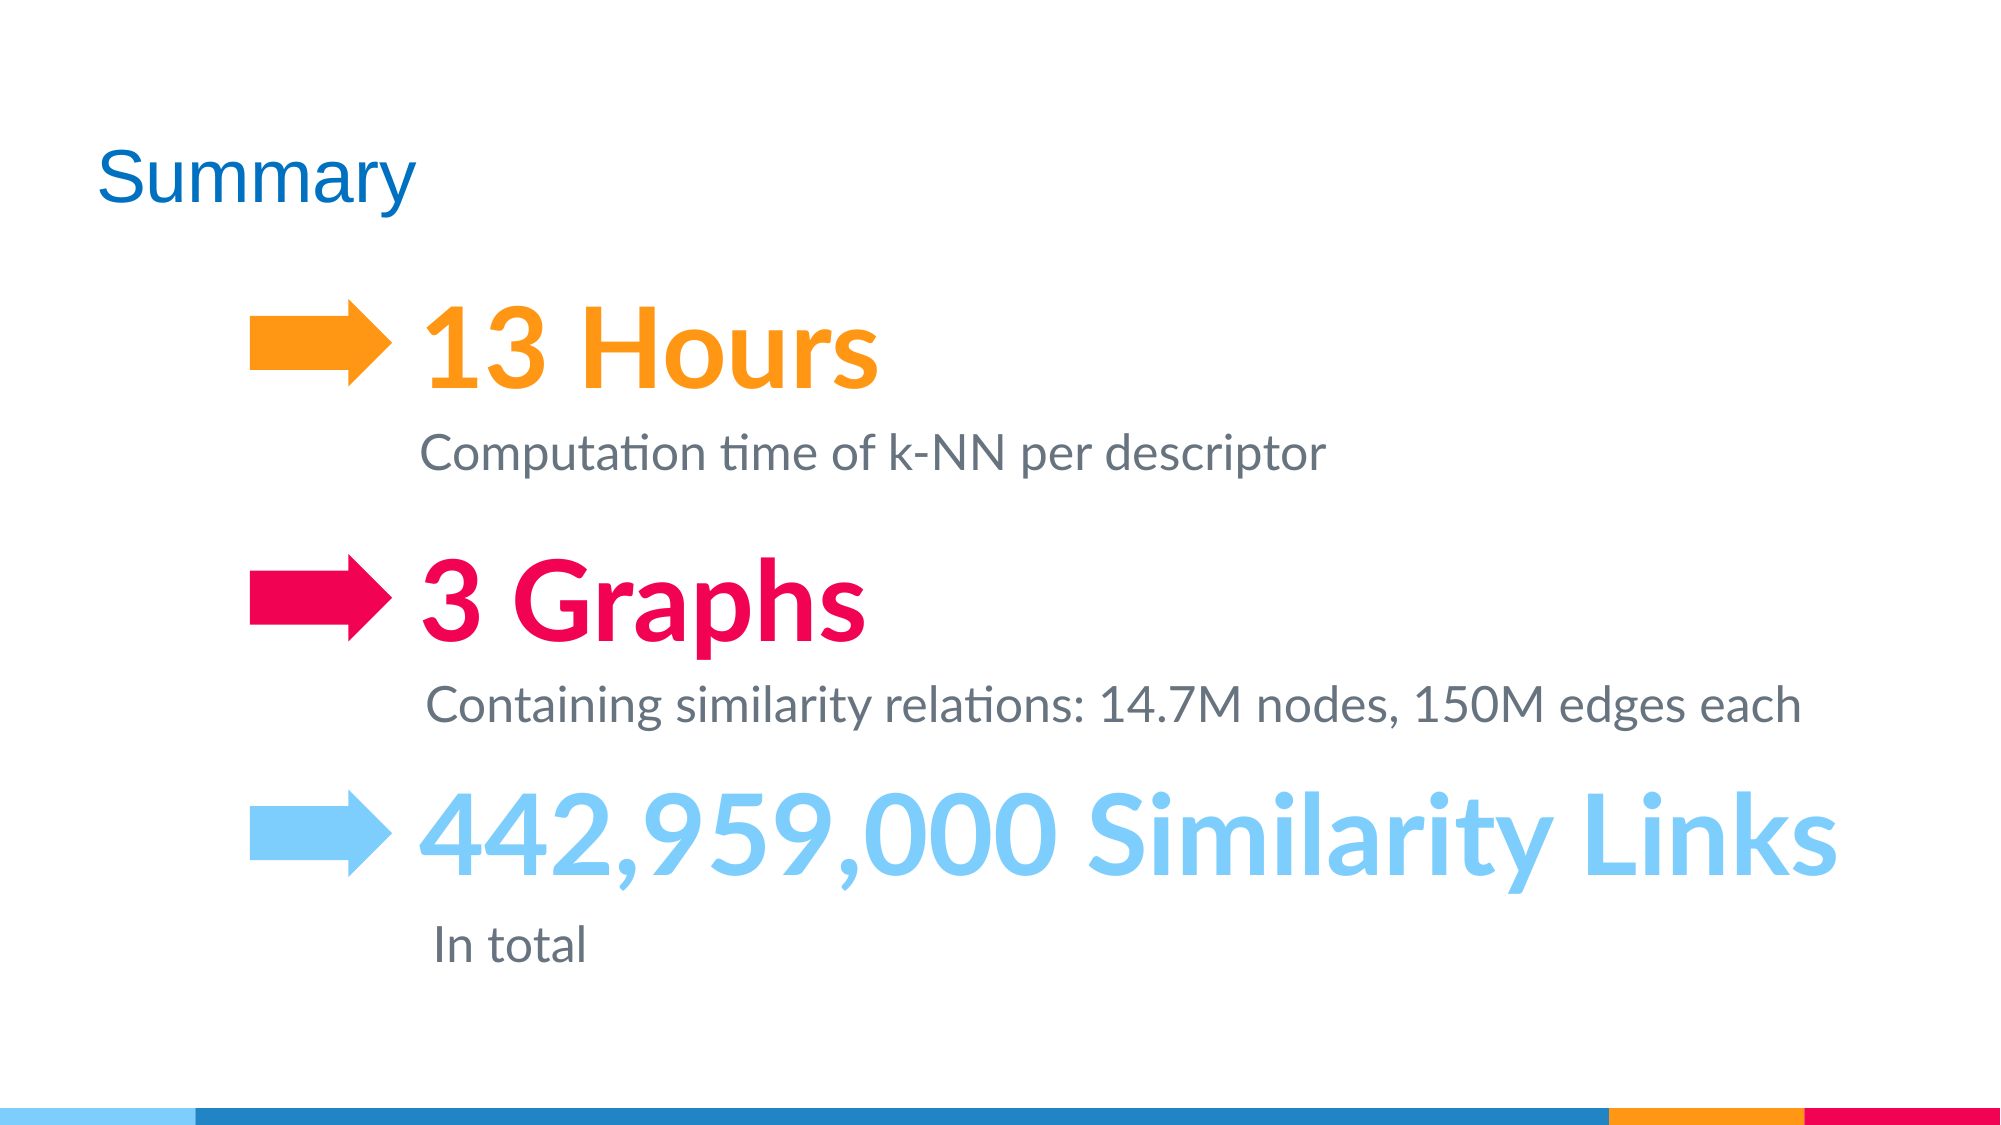

# Summary

13 Hours
Computation time of k-NN per descriptor

3 Graphs
Containing similarity relations: 14.7M nodes, 150M edges each

442,959,000 Similarity Links
In total